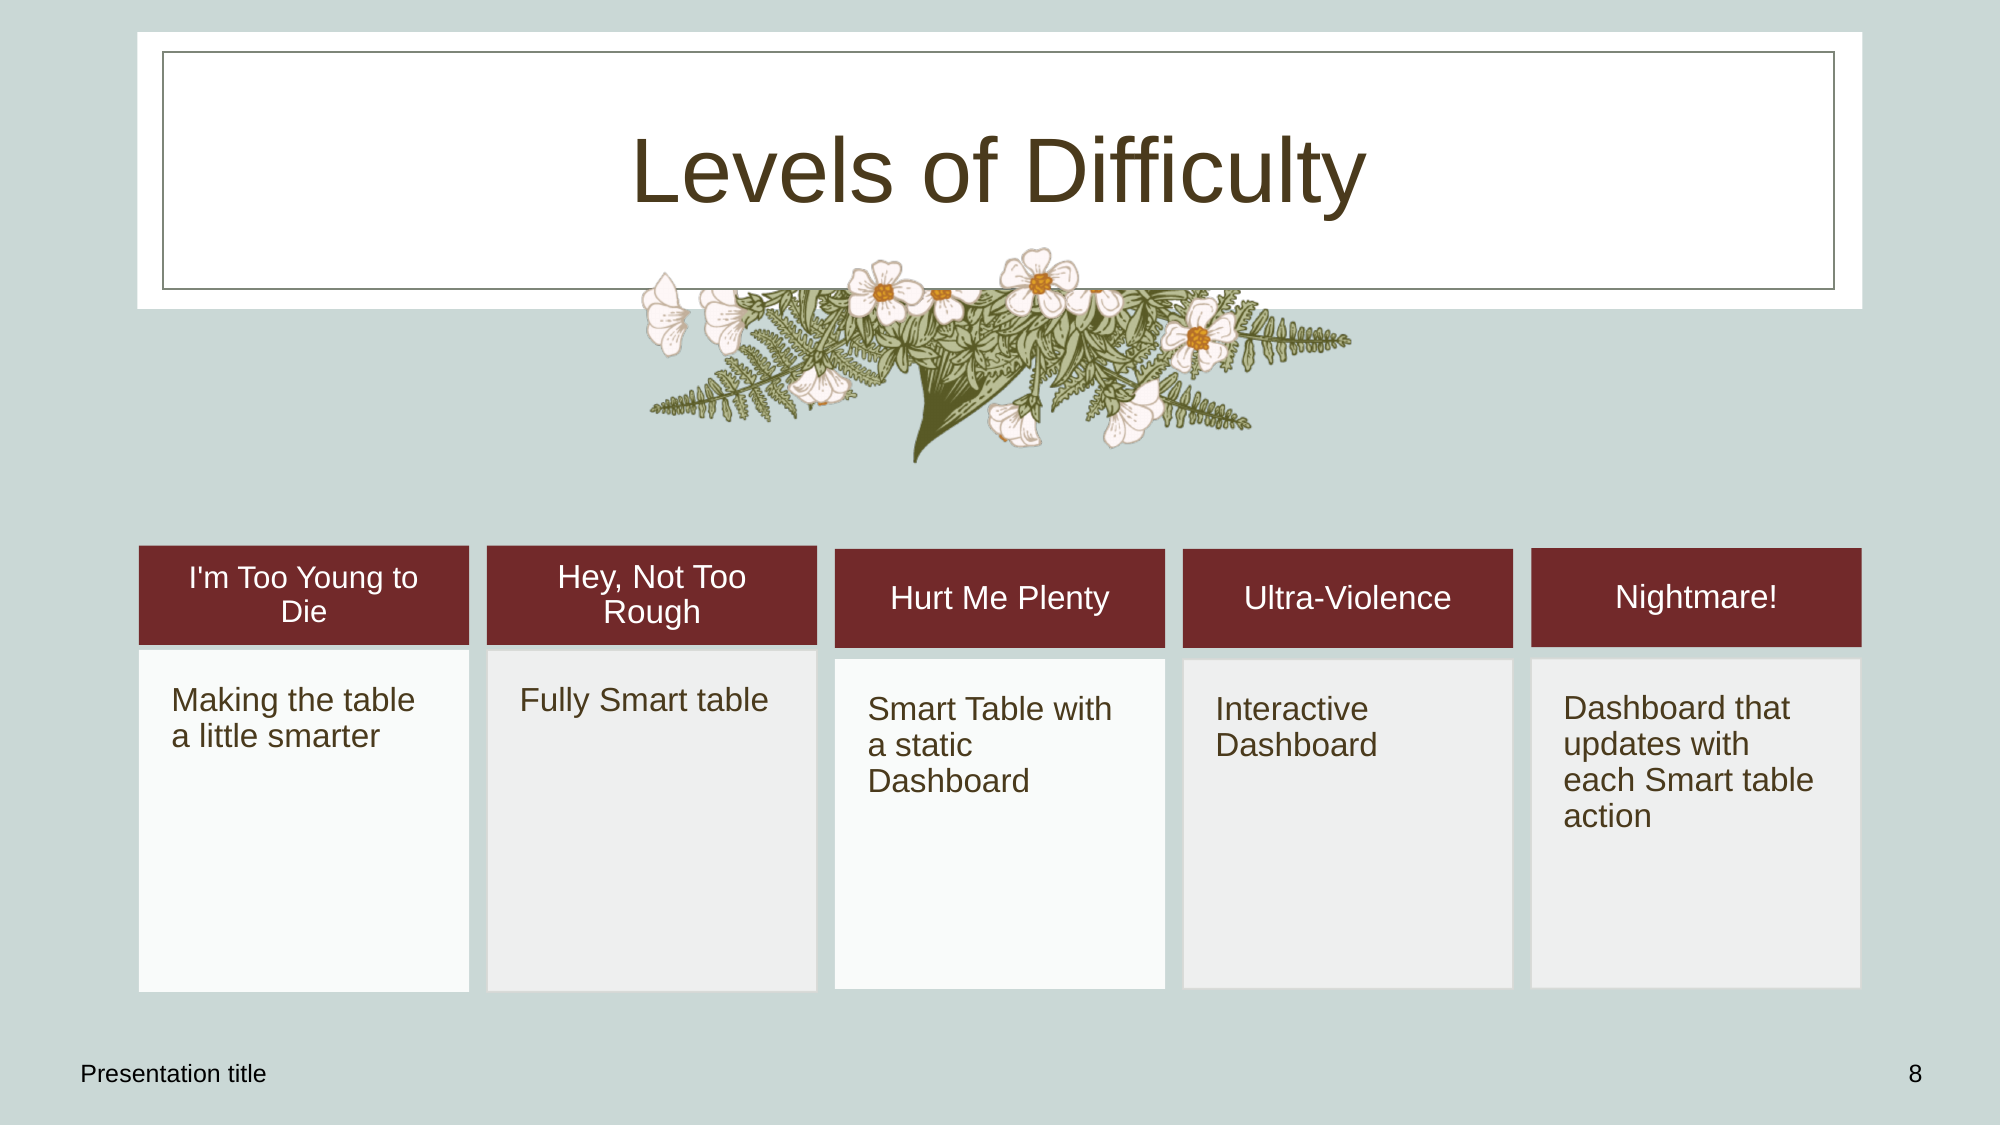

# Levels of Difficulty
I'm Too Young to Die
Making the table a little smarter
Hey, Not Too Rough
Fully Smart table
Hurt Me Plenty
Smart Table with a static Dashboard
Ultra-Violence
Interactive Dashboard
Nightmare!
Dashboard that updates with each Smart table action
Presentation title
8